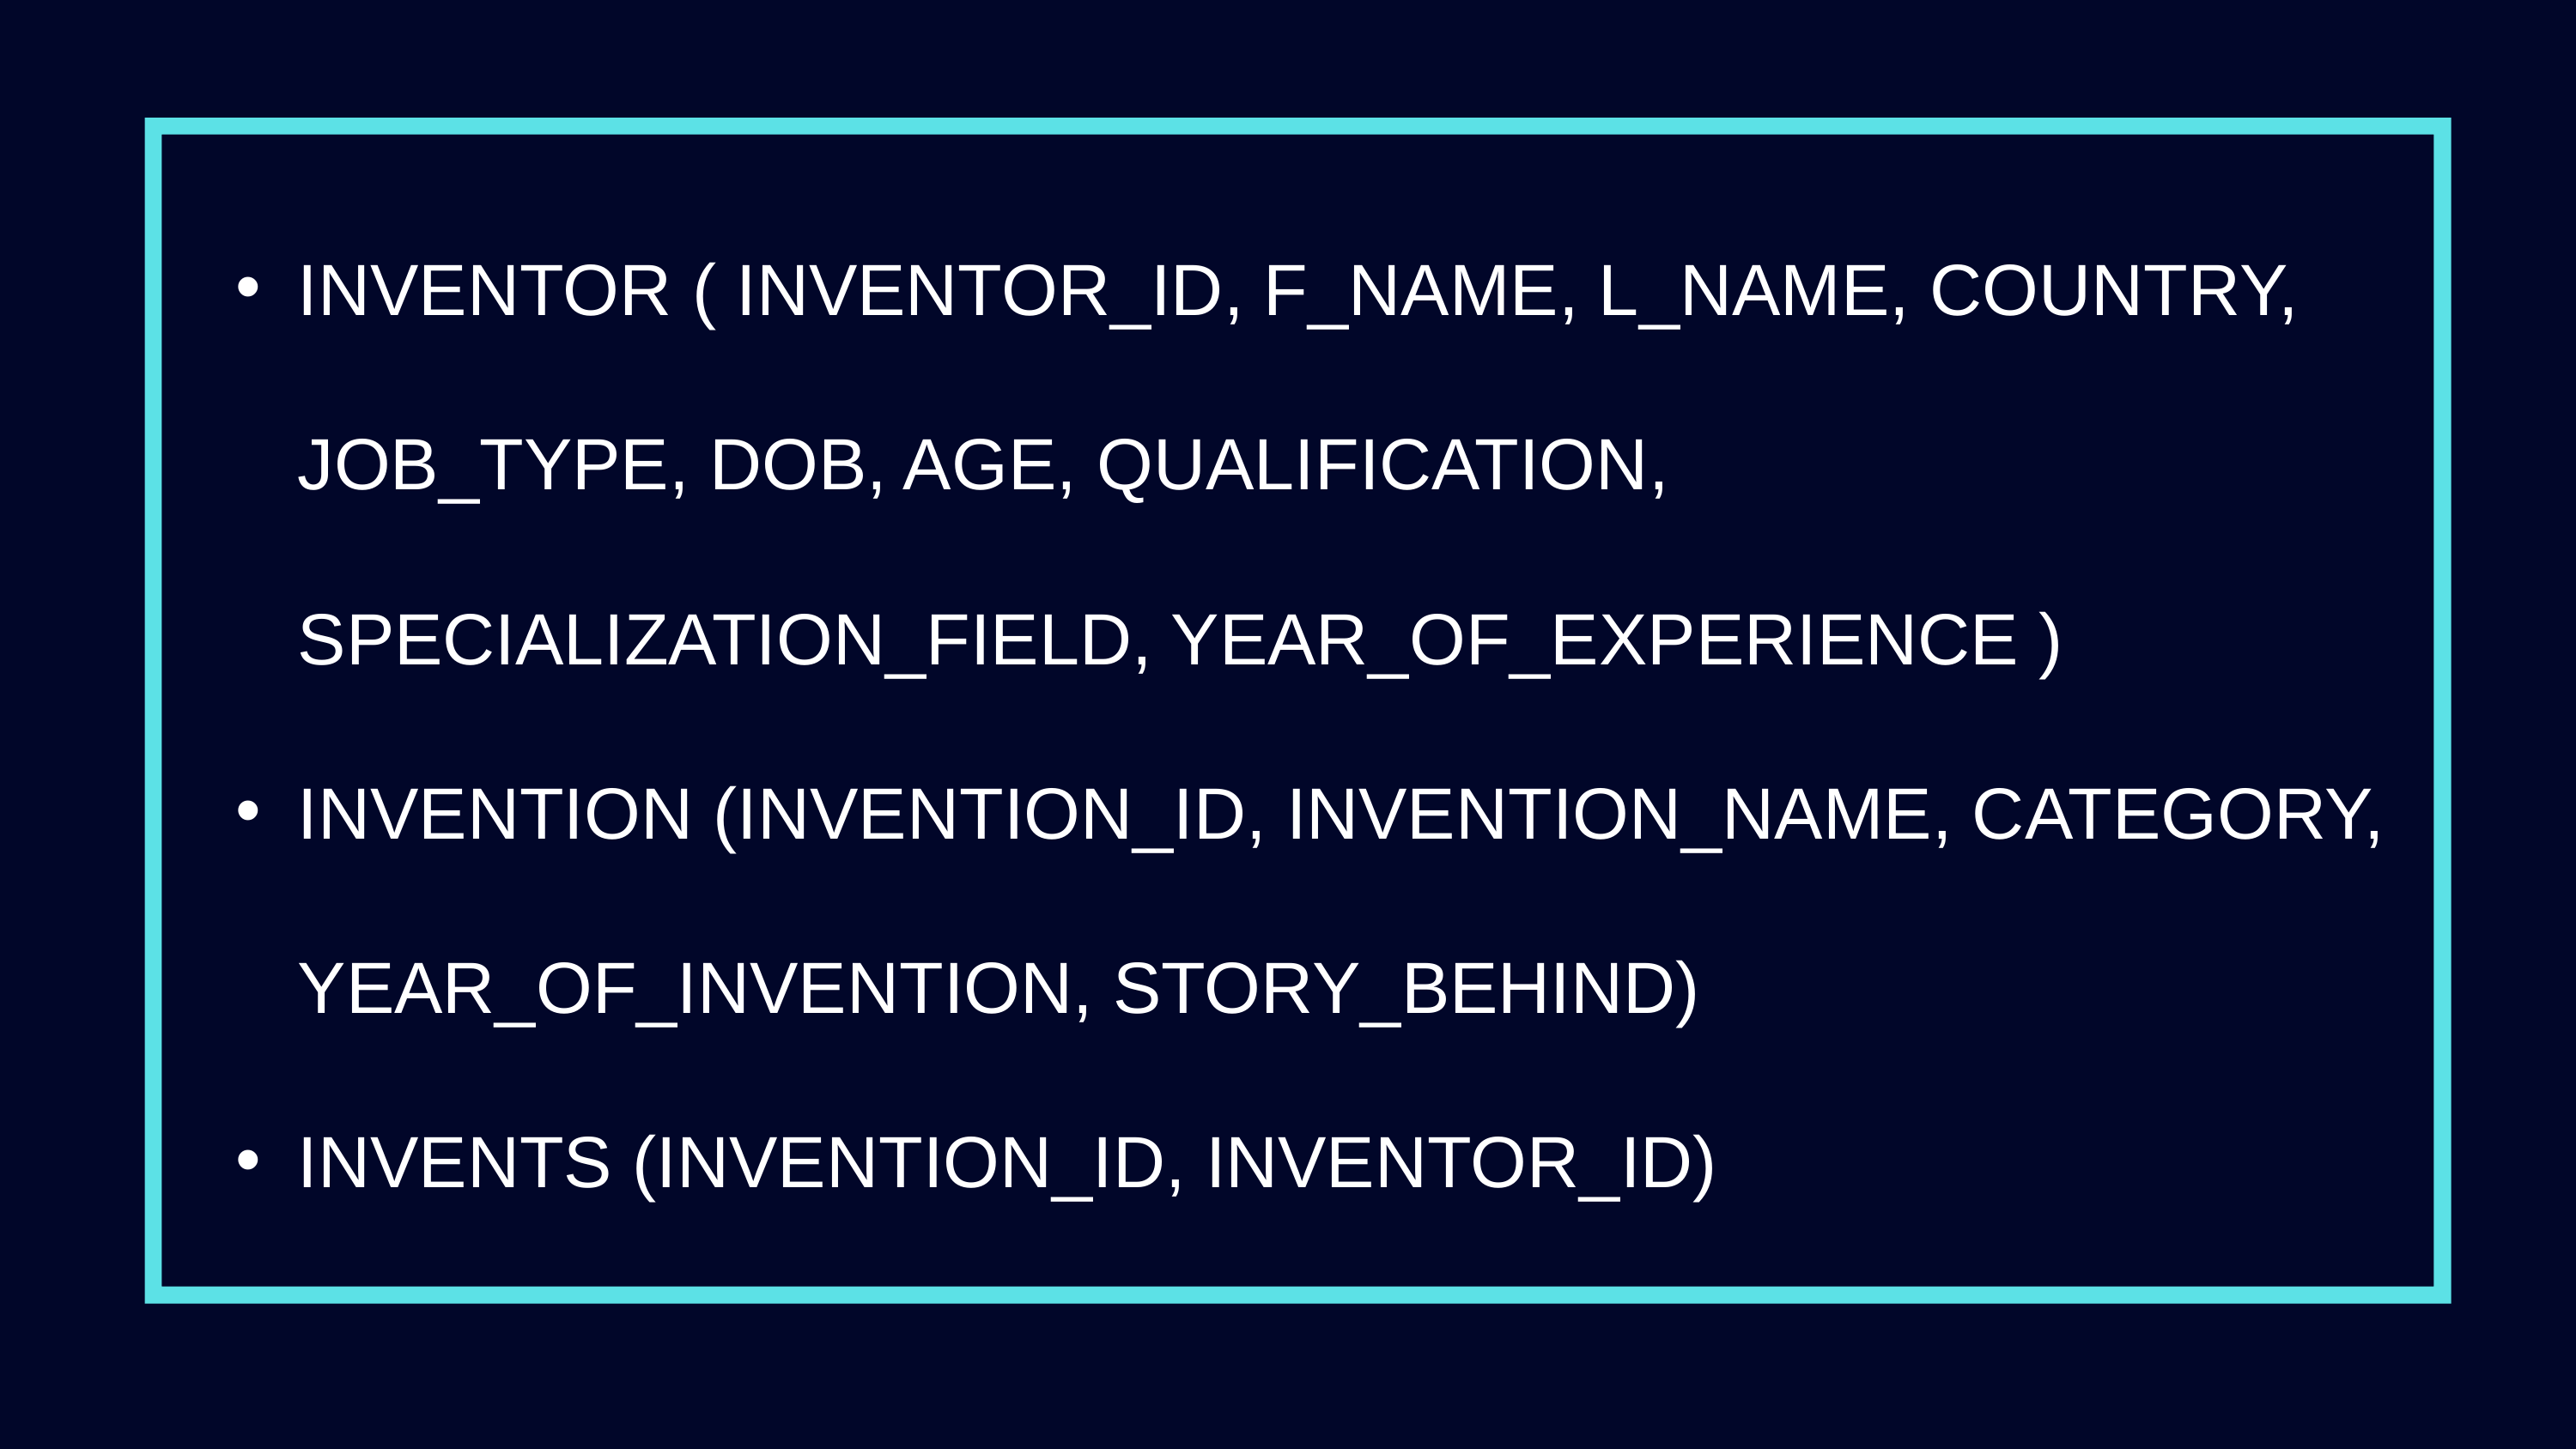

INVENTOR ( INVENTOR_ID, F_NAME, L_NAME, COUNTRY, JOB_TYPE, DOB, AGE, QUALIFICATION, SPECIALIZATION_FIELD, YEAR_OF_EXPERIENCE )
INVENTION (INVENTION_ID, INVENTION_NAME, CATEGORY, YEAR_OF_INVENTION, STORY_BEHIND)
INVENTS (INVENTION_ID, INVENTOR_ID)